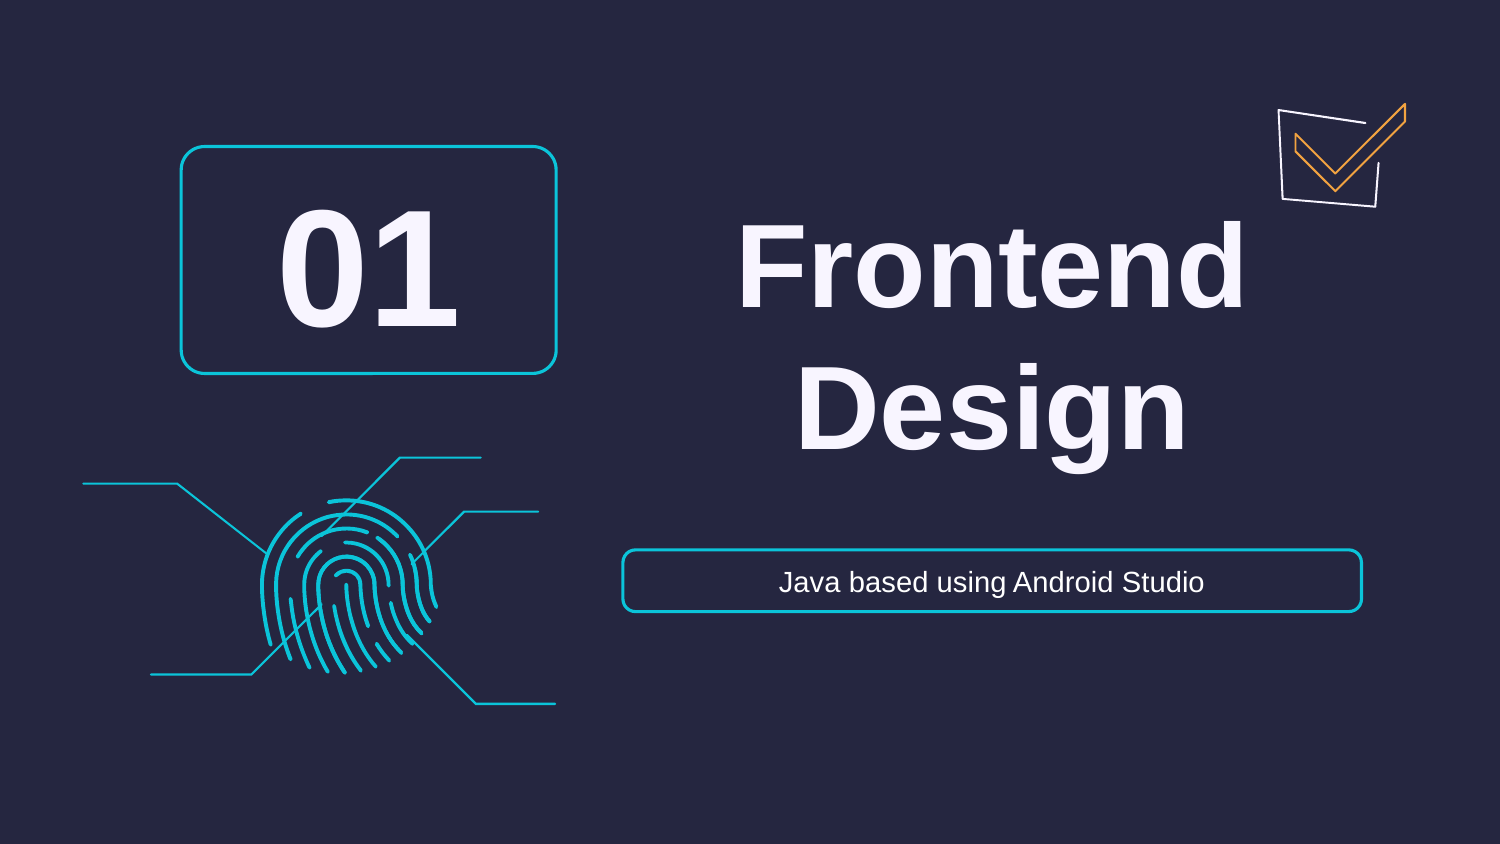

01
# Frontend
Design

Java based using Android Studio